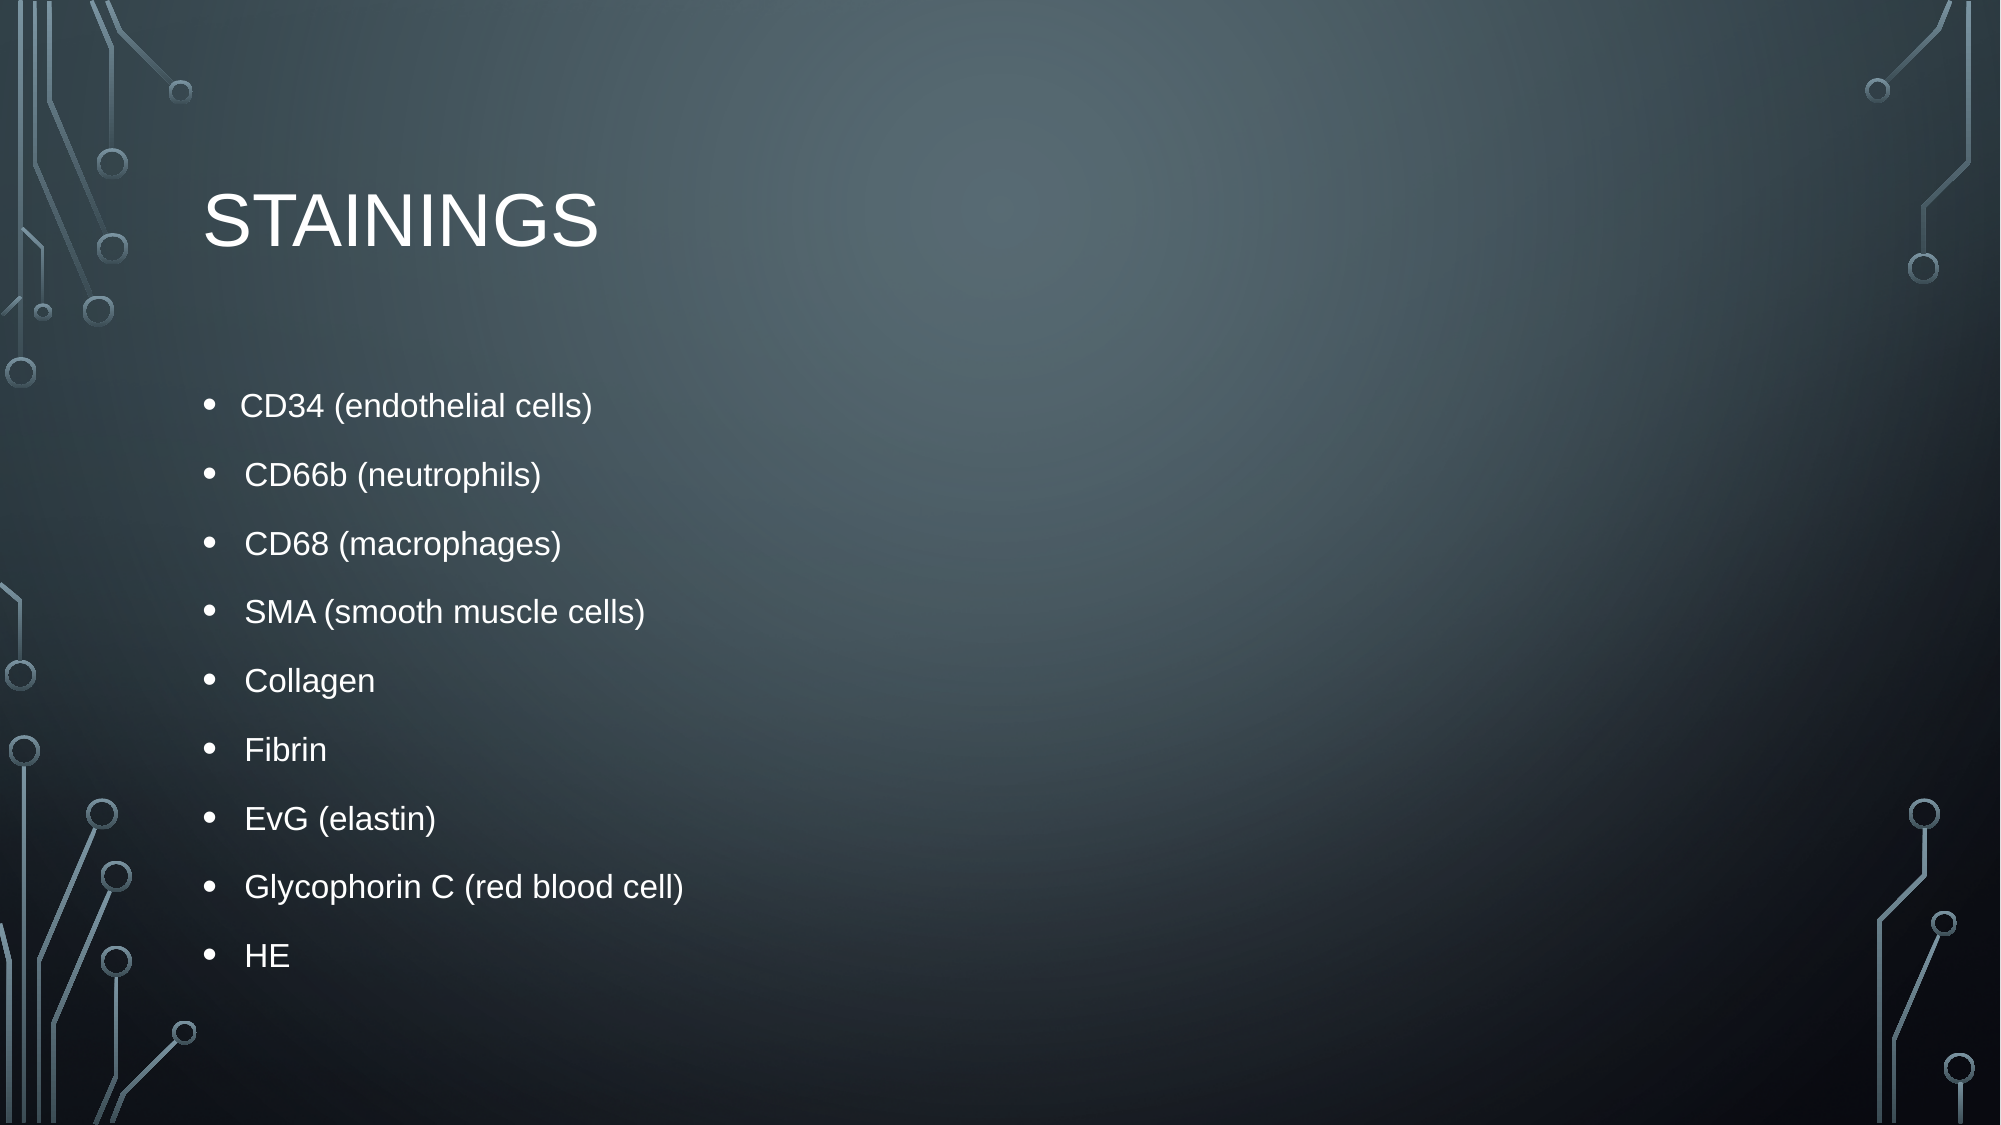

# stainings
CD34 (endothelial cells)
CD66b (neutrophils)
CD68 (macrophages)
SMA (smooth muscle cells)
Collagen
Fibrin
EvG (elastin)
Glycophorin C (red blood cell)
HE